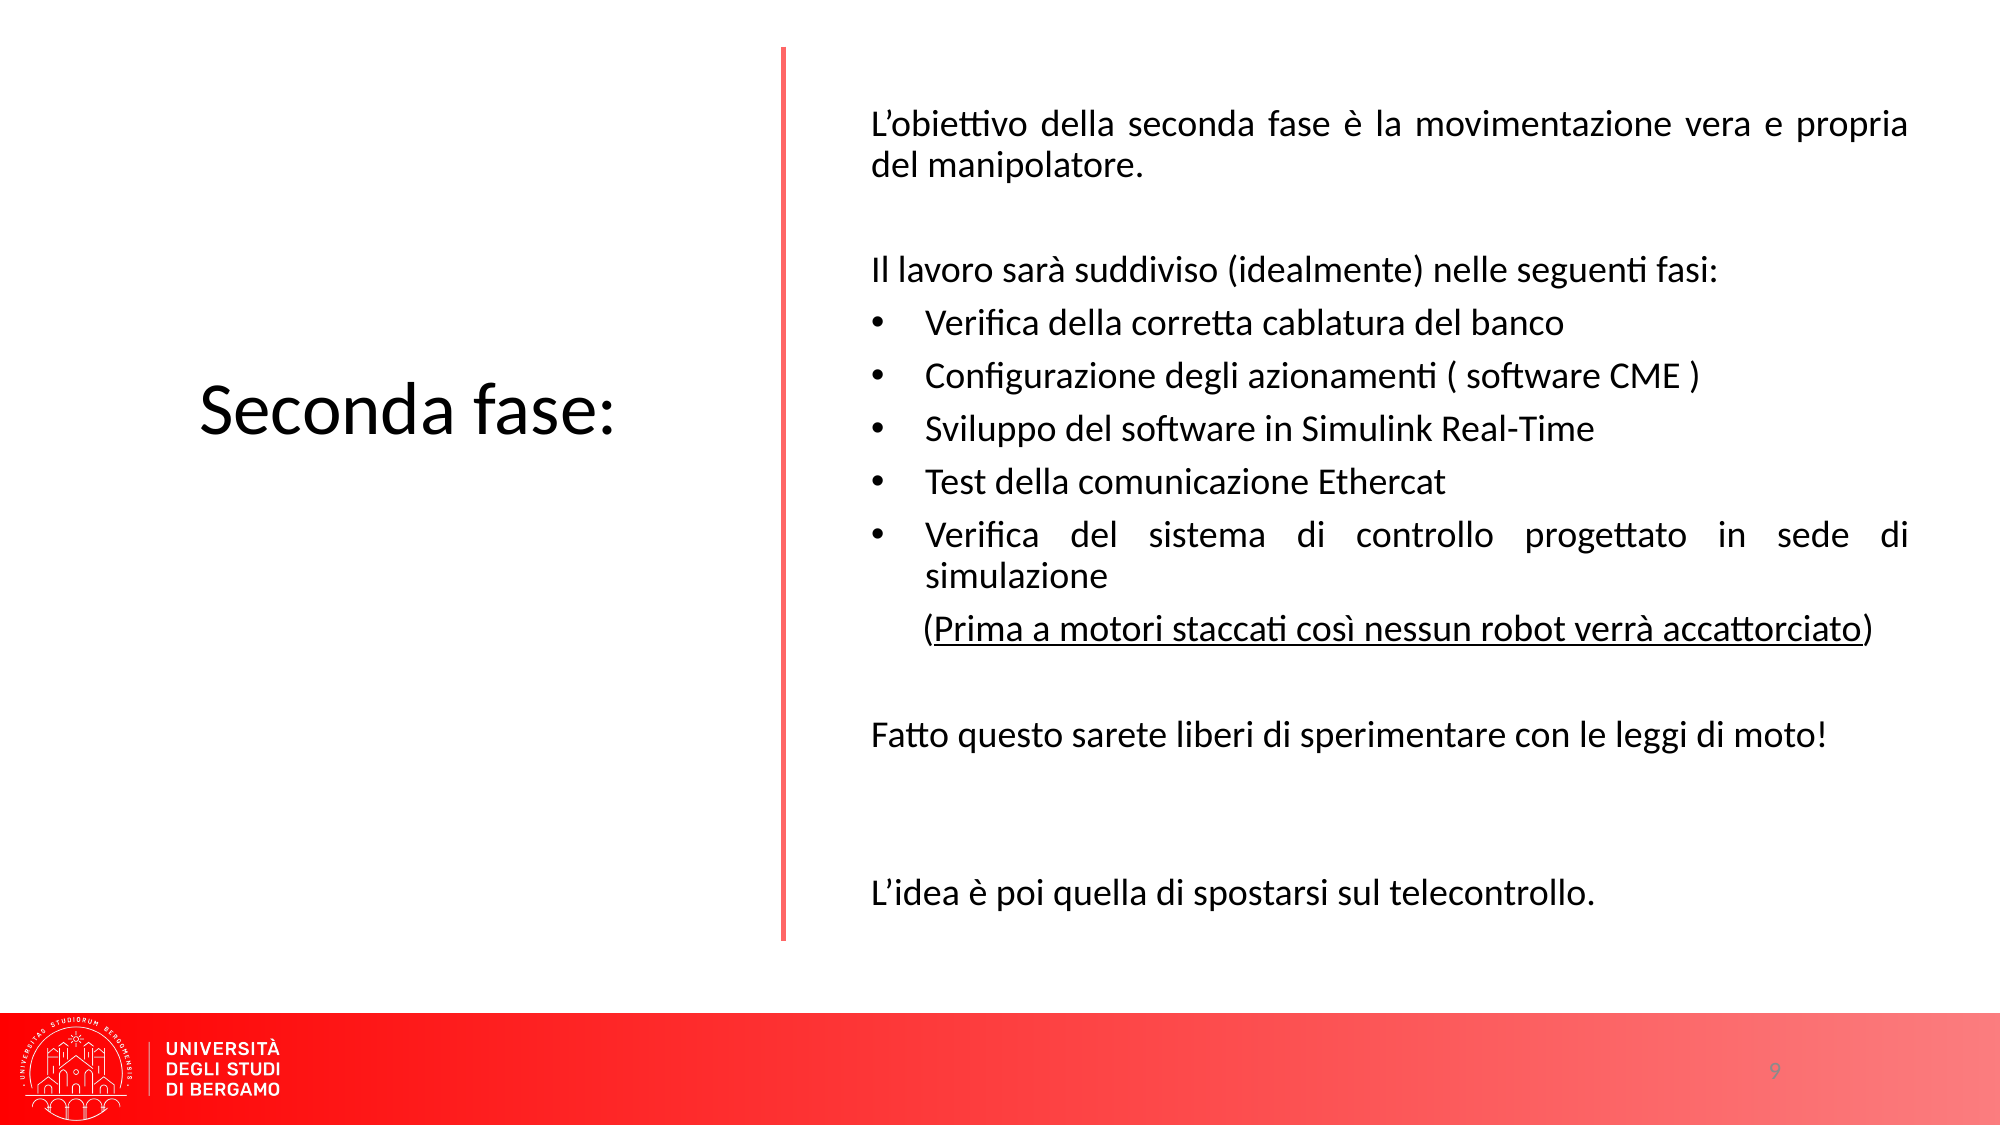

L’obiettivo della seconda fase è la movimentazione vera e propria del manipolatore.

Il lavoro sarà suddiviso (idealmente) nelle seguenti fasi:
Verifica della corretta cablatura del banco
Configurazione degli azionamenti ( software CME )
Sviluppo del software in Simulink Real-Time
Test della comunicazione Ethercat
Verifica del sistema di controllo progettato in sede di simulazione
      (Prima a motori staccati così nessun robot verrà accattorciato)

Fatto questo sarete liberi di sperimentare con le leggi di moto!

L’idea è poi quella di spostarsi sul telecontrollo.

Seconda fase:
9